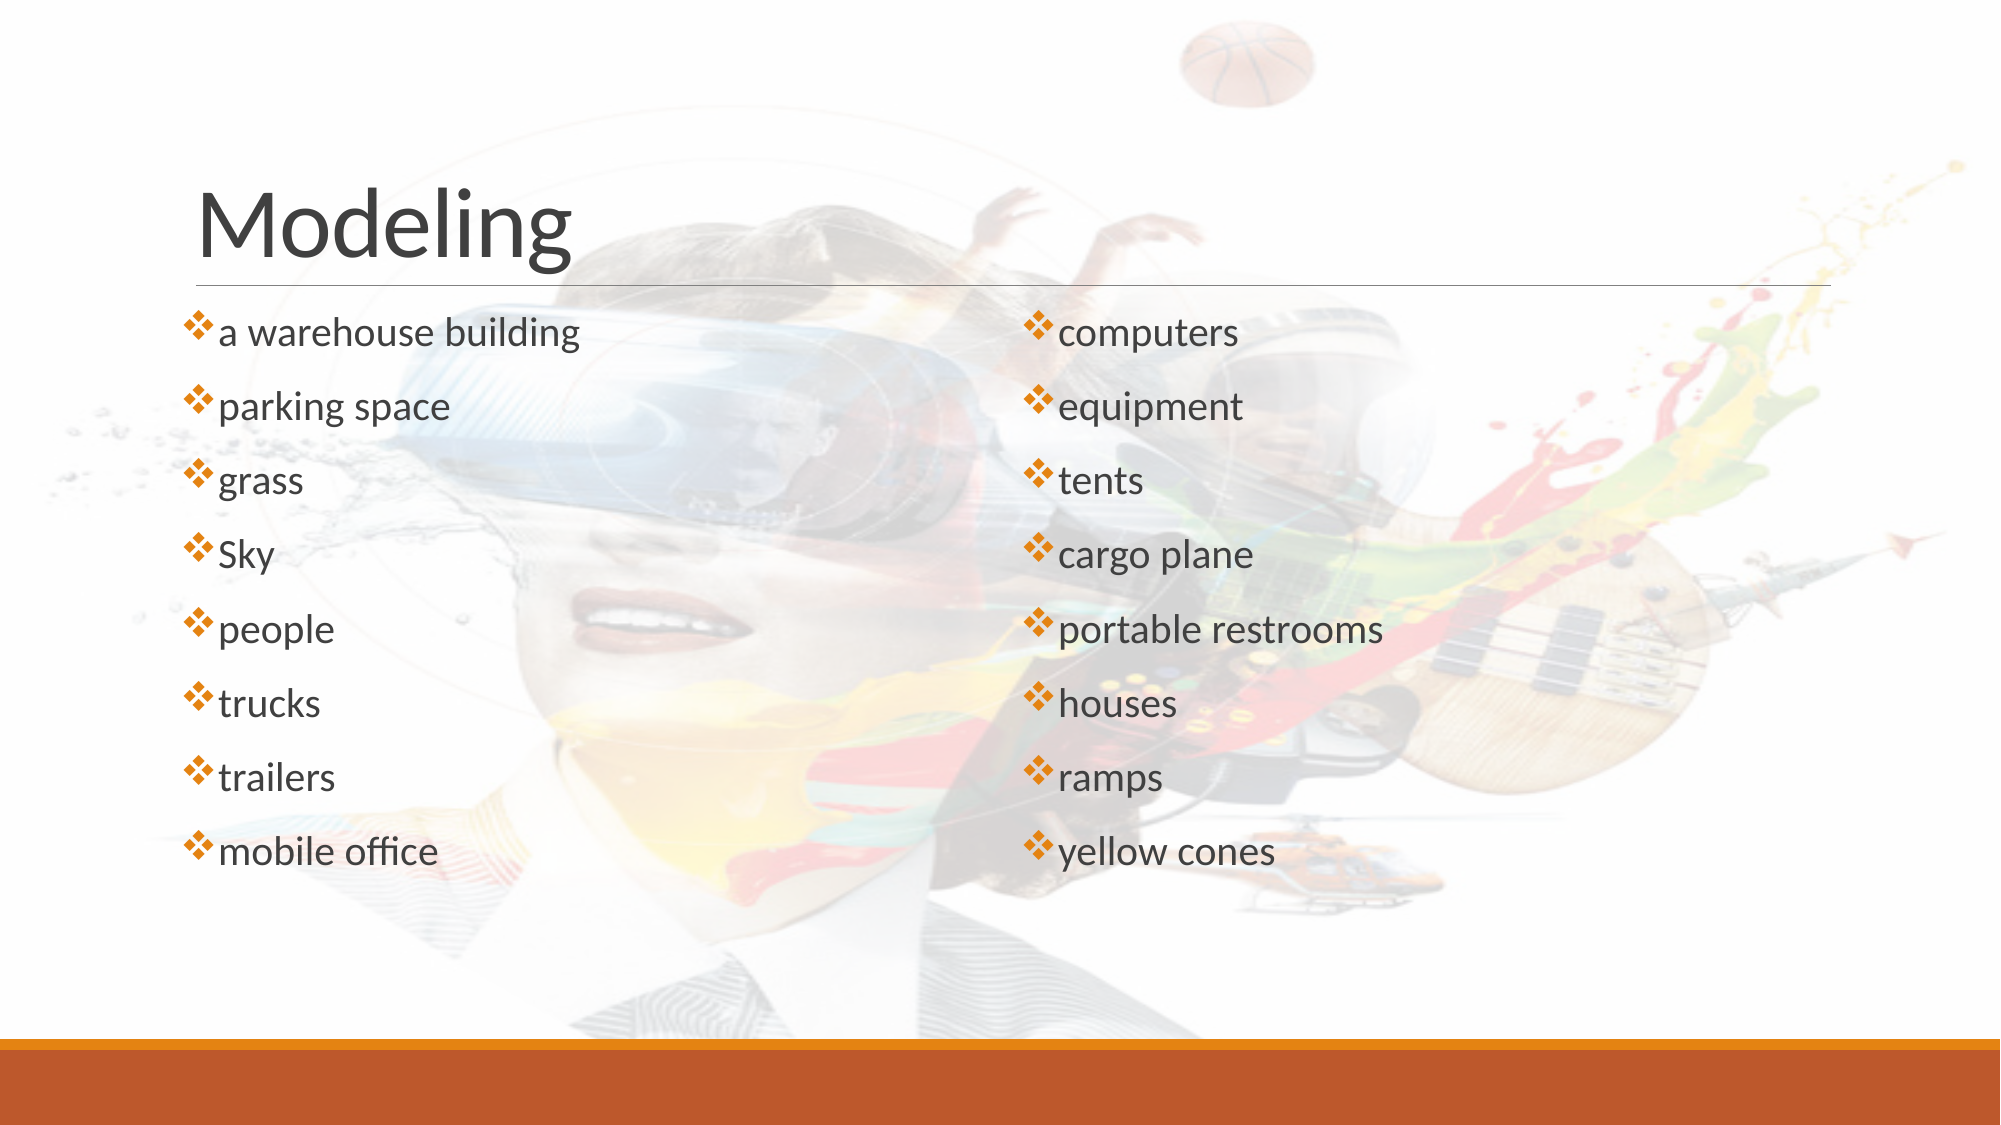

# Modeling
a warehouse building
parking space
grass
Sky
people
trucks
trailers
mobile office
computers
equipment
tents
cargo plane
portable restrooms
houses
ramps
yellow cones